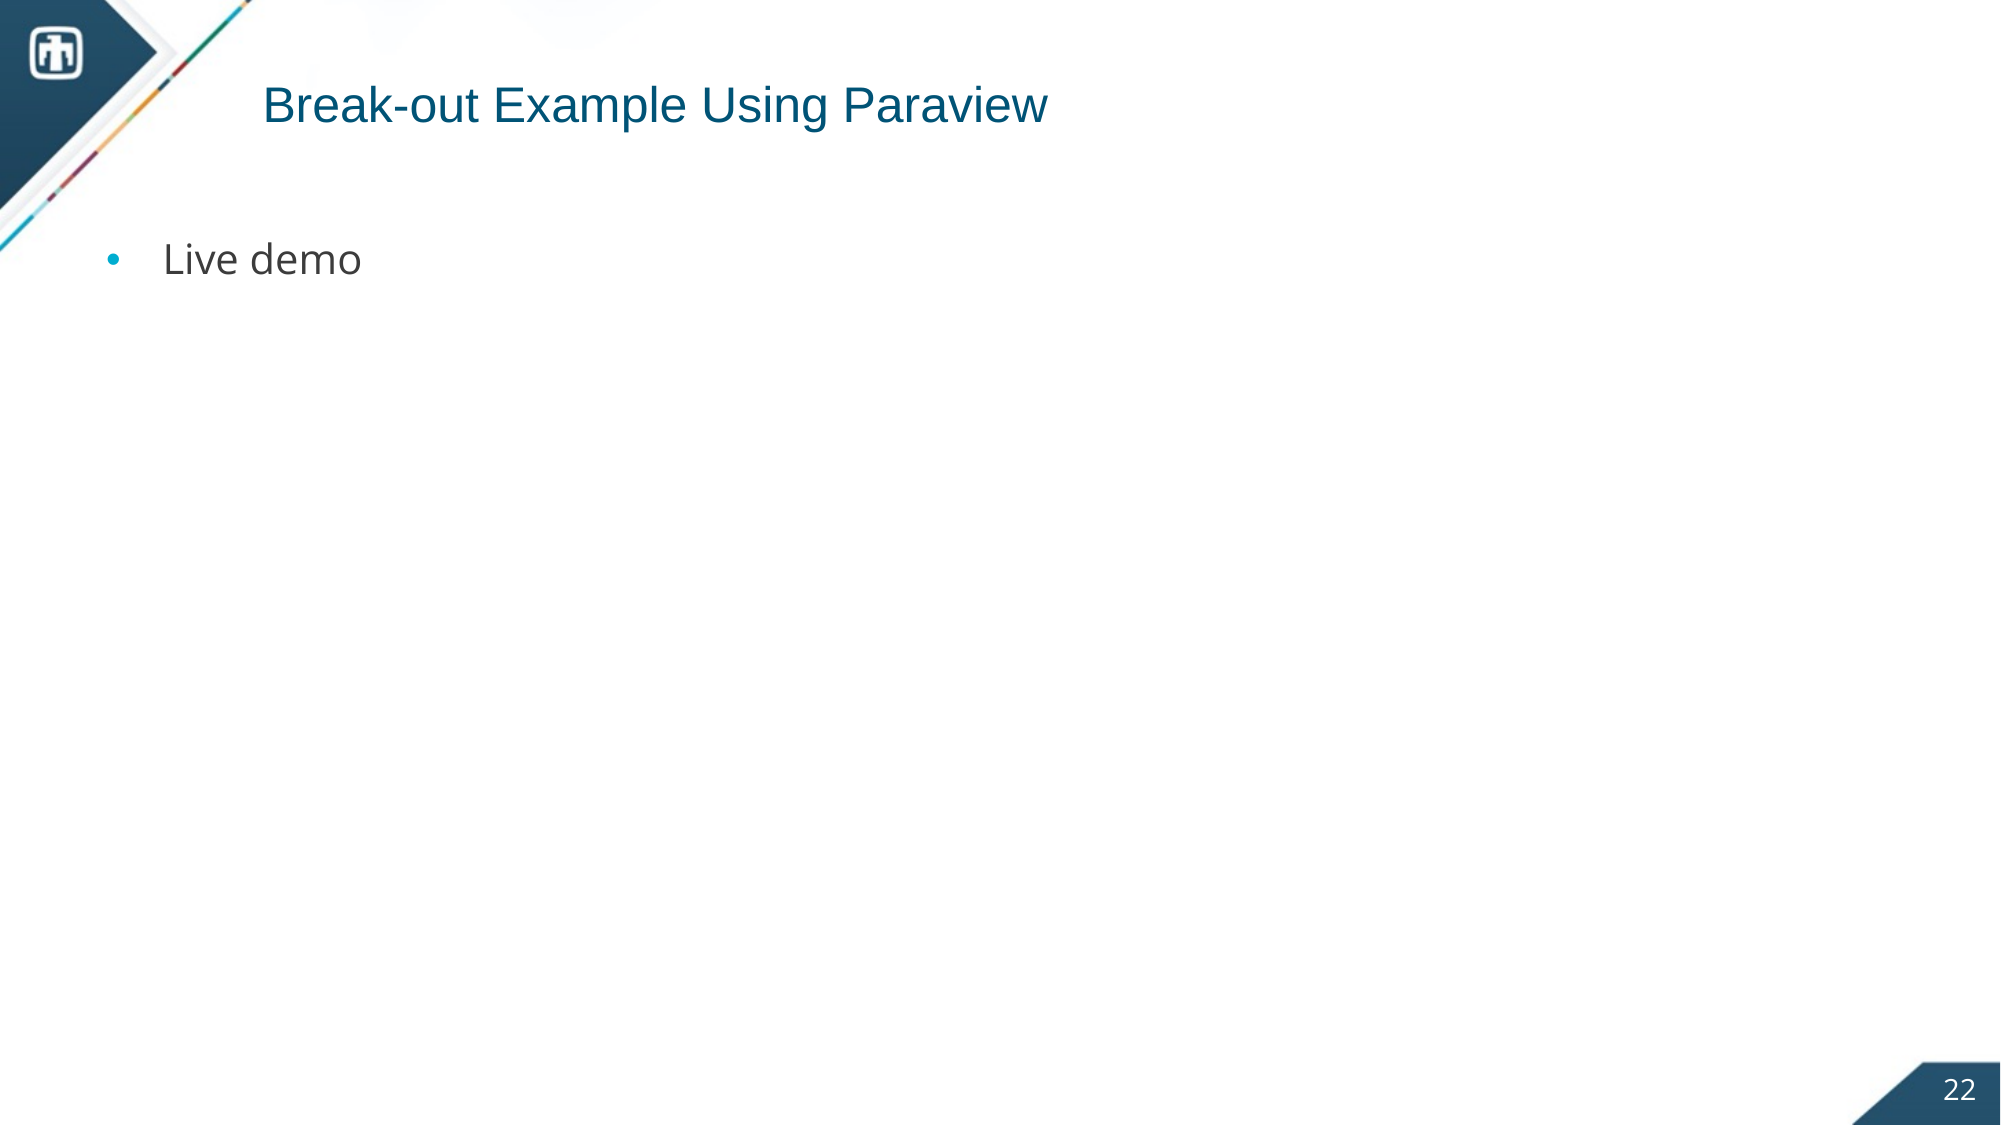

# Break-out Example Using Paraview
Live demo

22